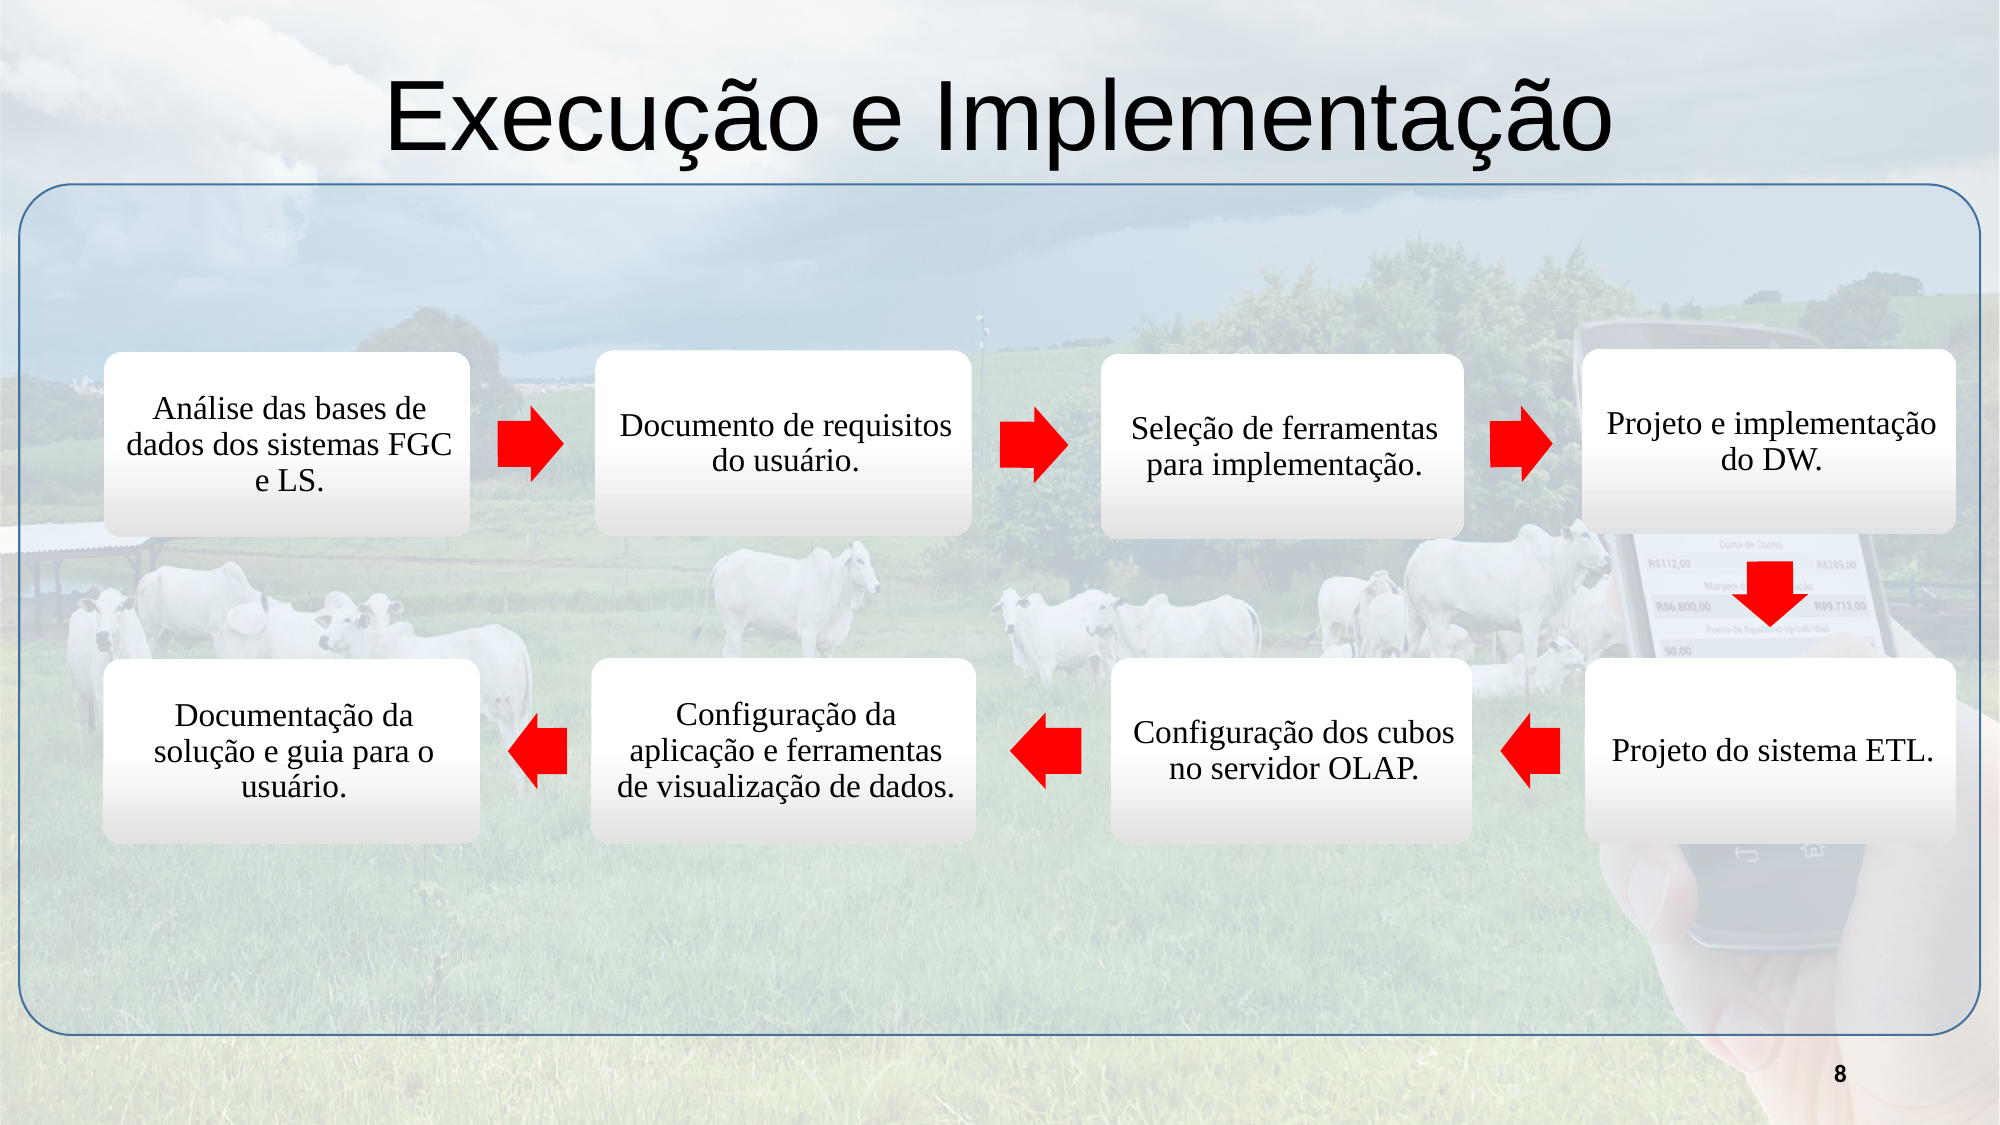

Execução e Implementação

Análise das bases de dados dos sistemas FGC e LS.

Documento de requisitos do usuário.

Seleção de ferramentas para implementação.

Projeto e implementação do DW.

Projeto do sistema ETL.

Configuração dos cubos no servidor OLAP.

Configuração da aplicação e ferramentas de visualização de dados.

Documentação da solução e guia para o usuário.
8